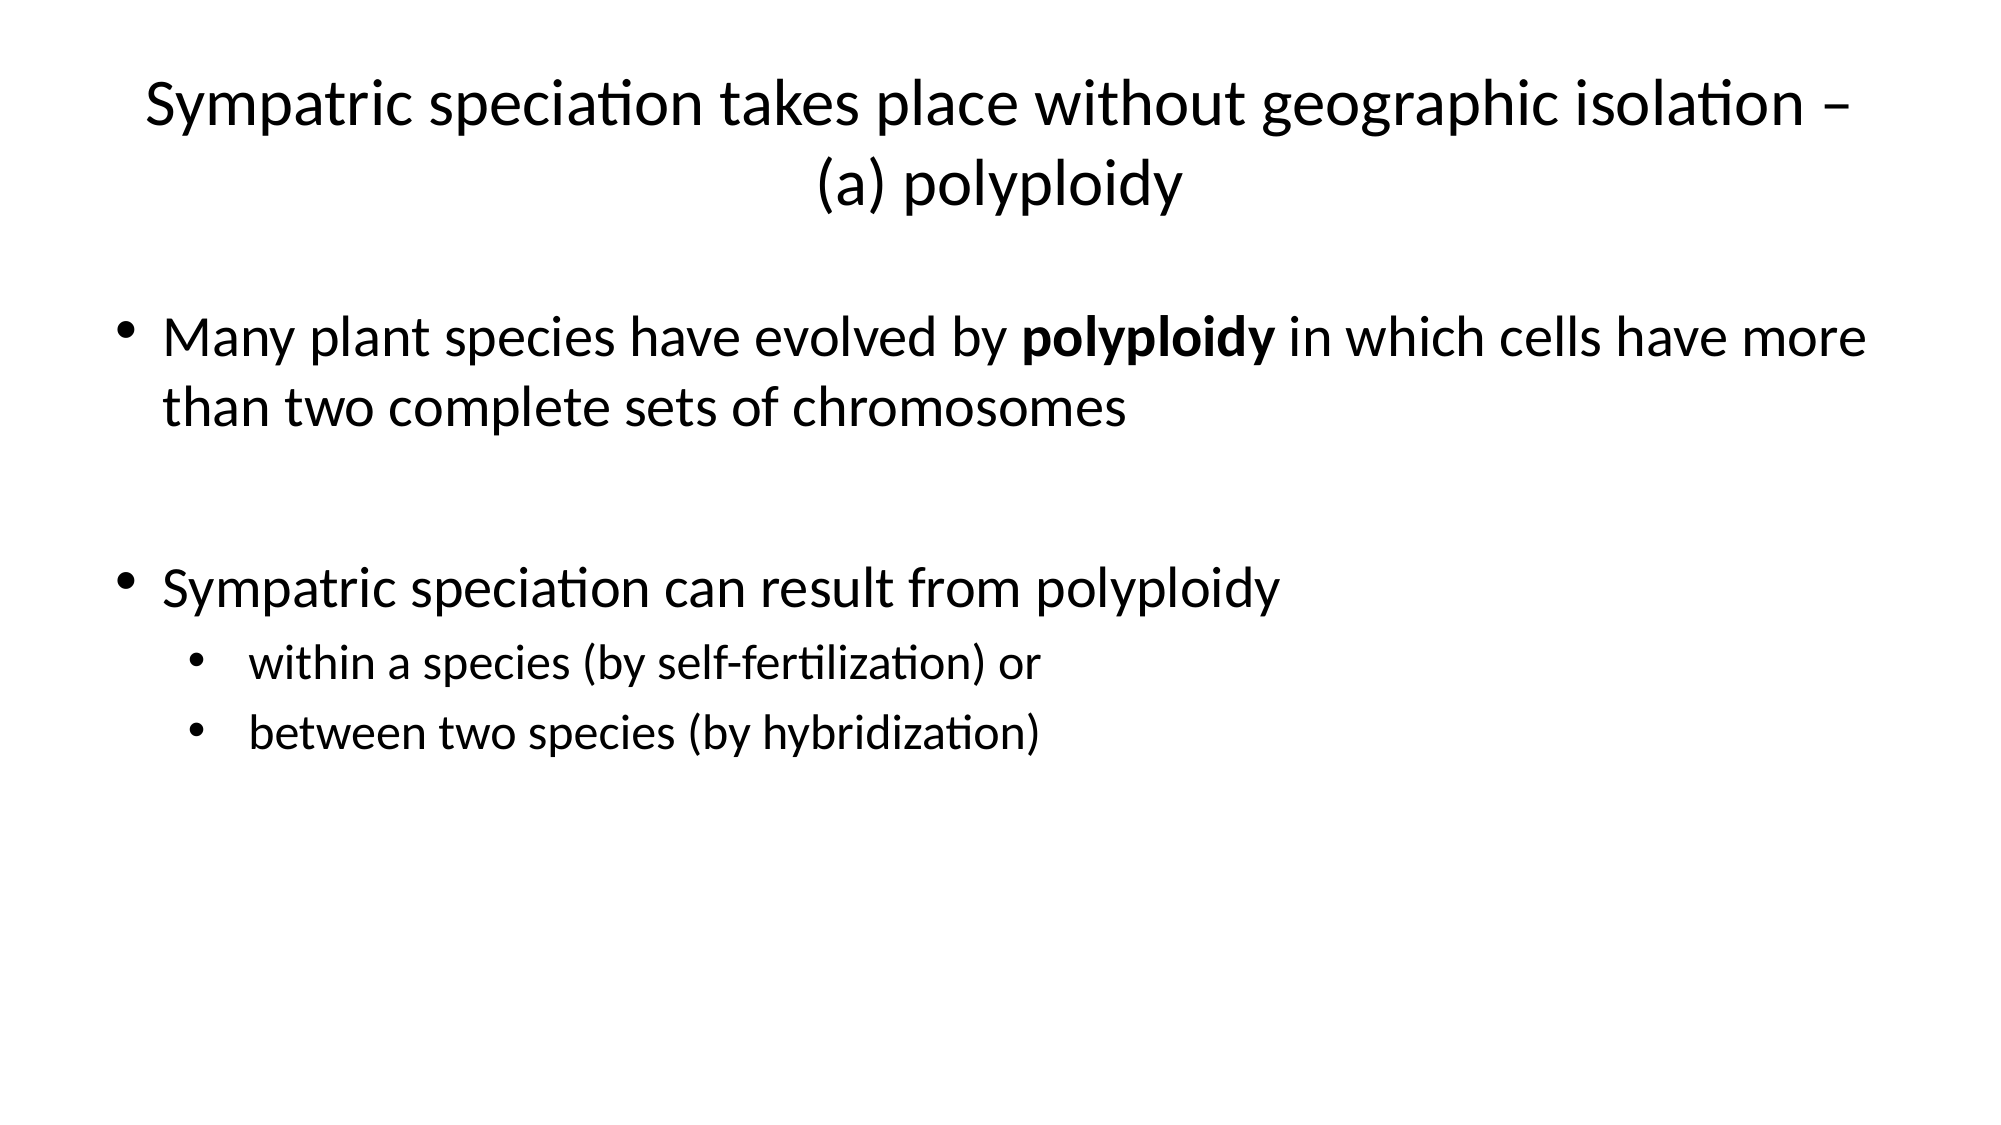

# Sympatric speciation takes place without geographic isolation – (a) polyploidy
Many plant species have evolved by polyploidy in which cells have more than two complete sets of chromosomes

Sympatric speciation can result from polyploidy
within a species (by self-fertilization) or
between two species (by hybridization)